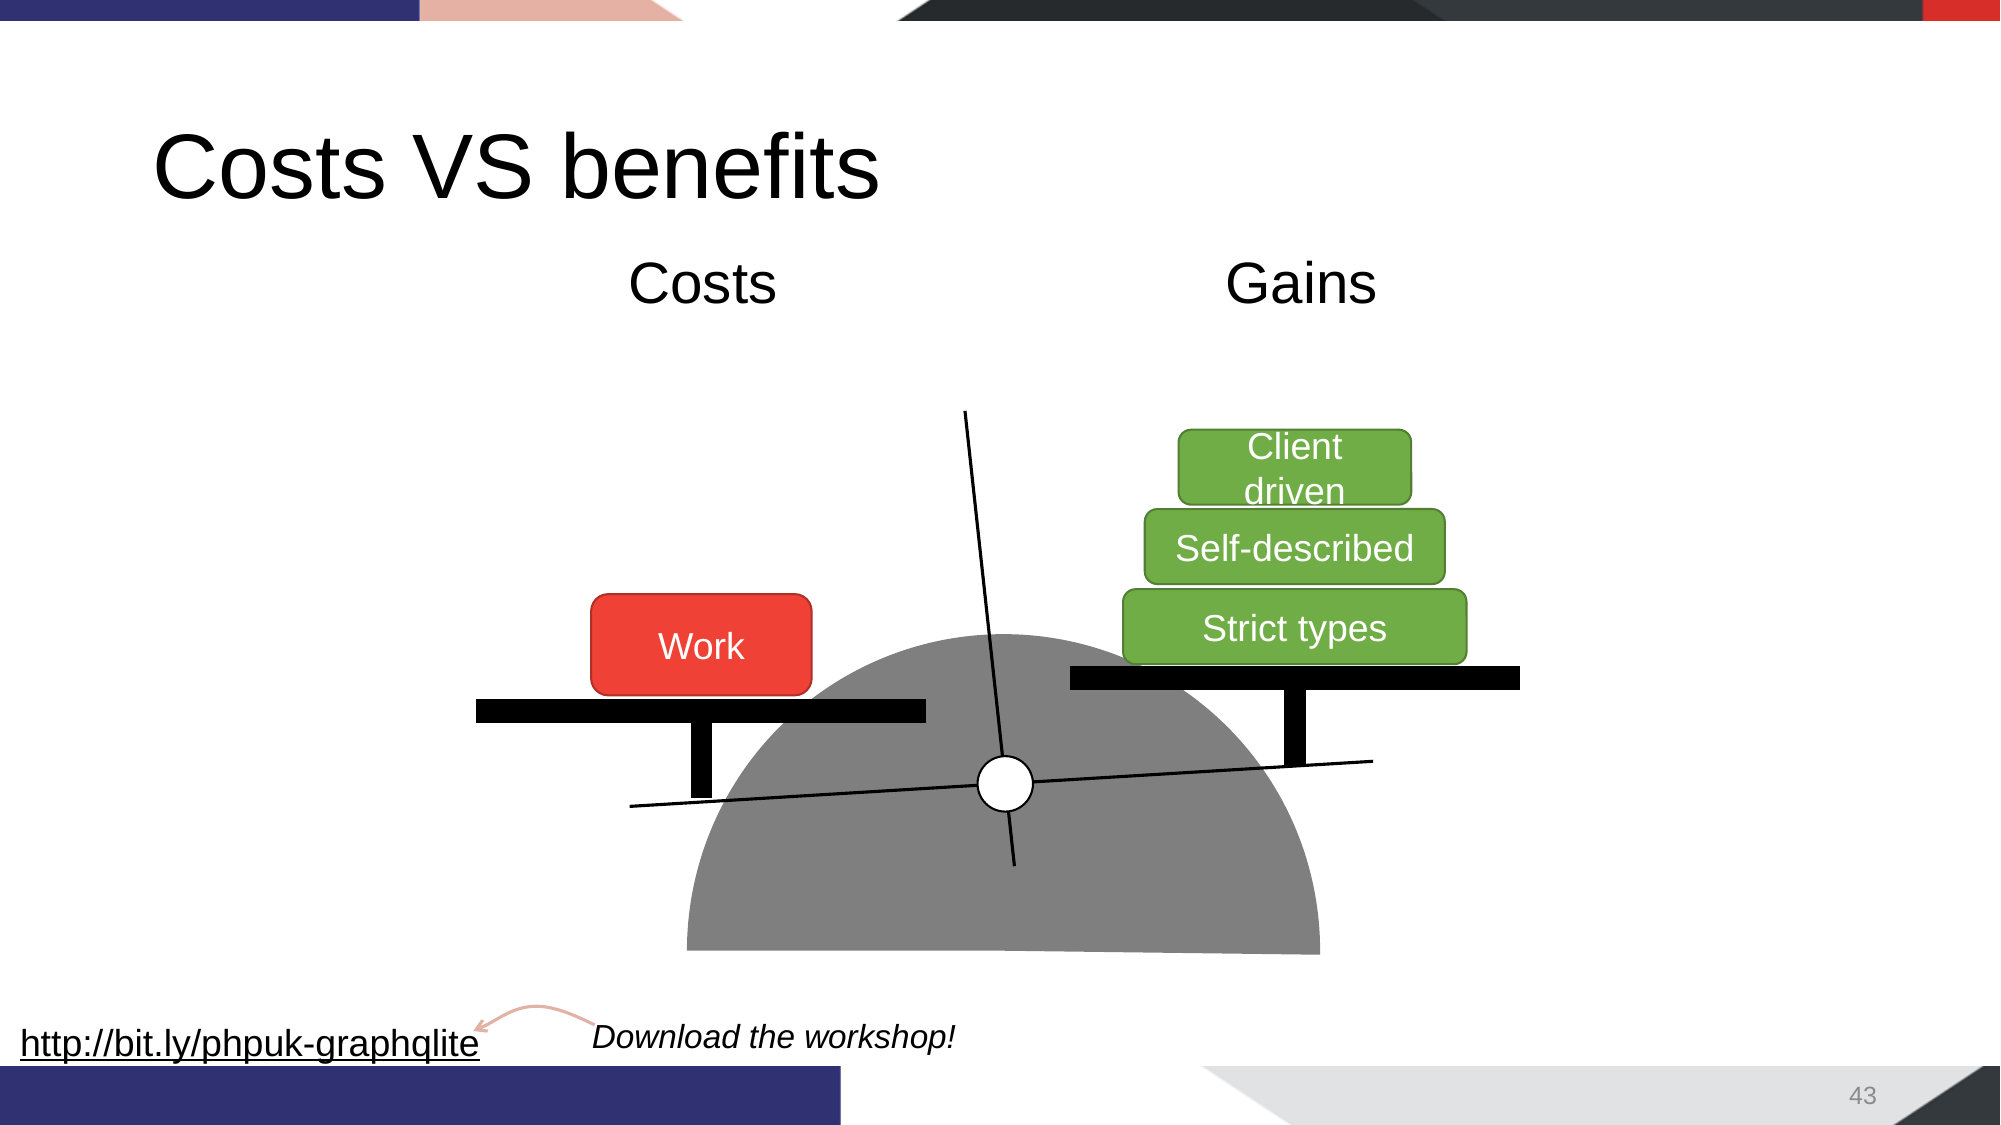

# Costs VS benefits
Costs
Gains
Client driven
Self-described
Strict types
Work

43